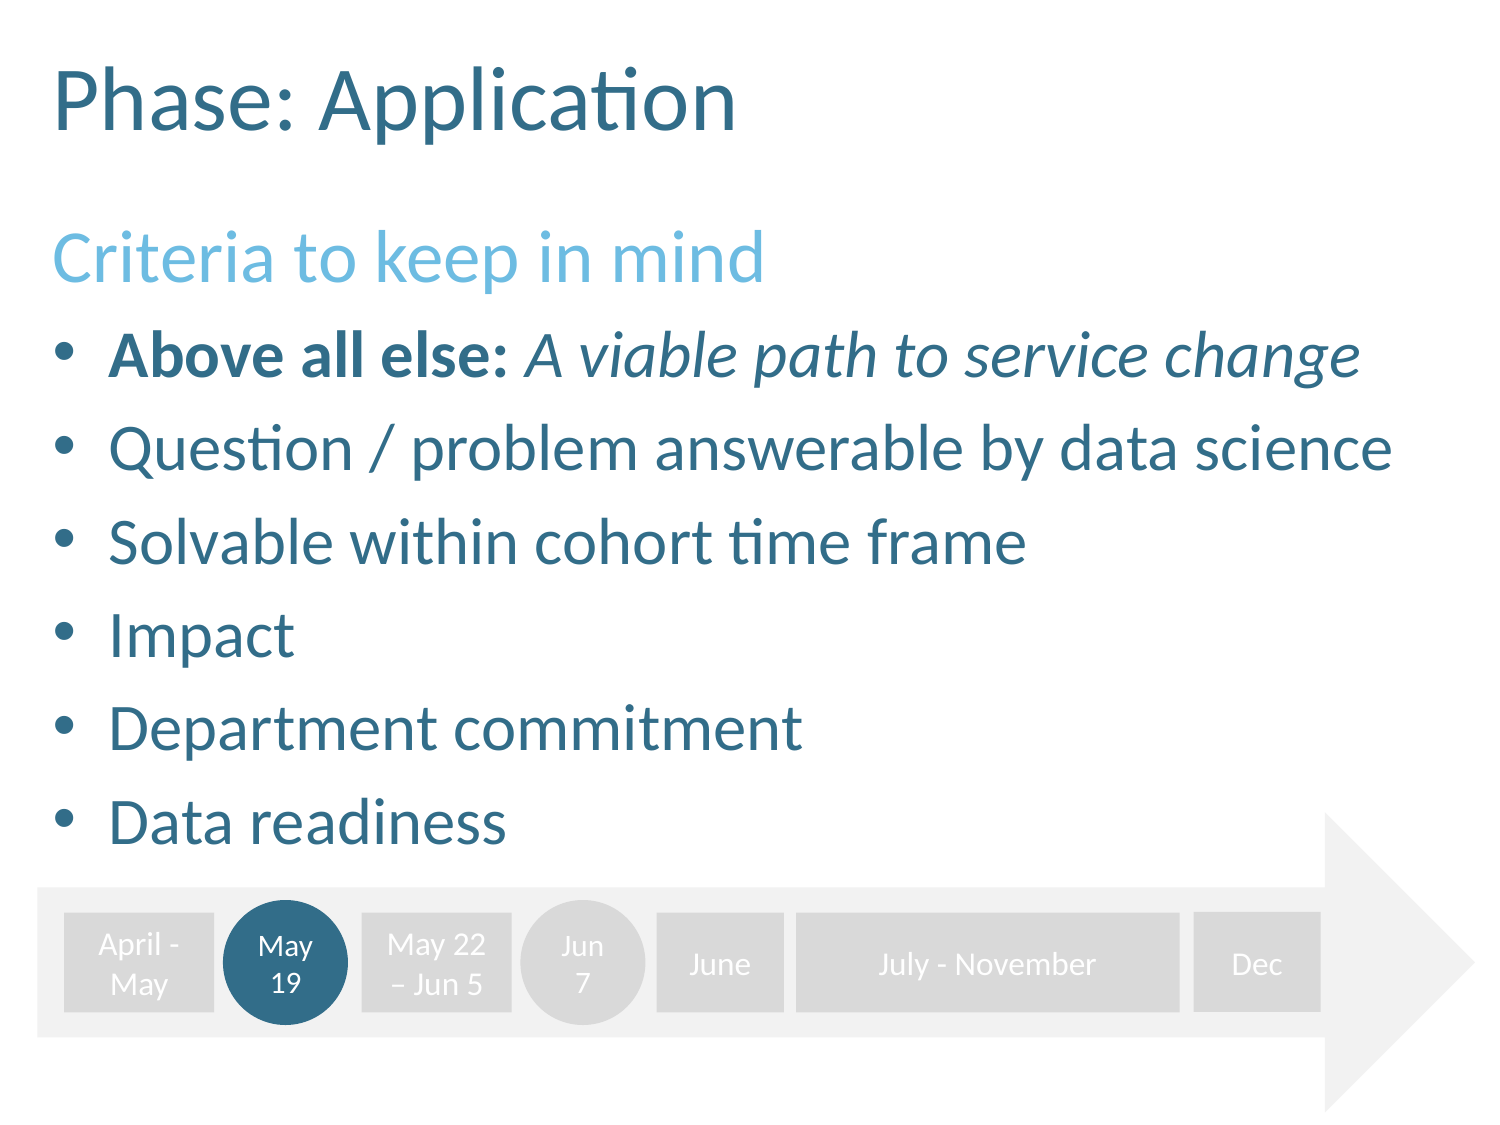

# Phase: Application
Criteria to keep in mind
Above all else: A viable path to service change
Question / problem answerable by data science
Solvable within cohort time frame
Impact
Department commitment
Data readiness

May 19
Jun 7
Dec
April - May
May 22 – Jun 5
June
July - November